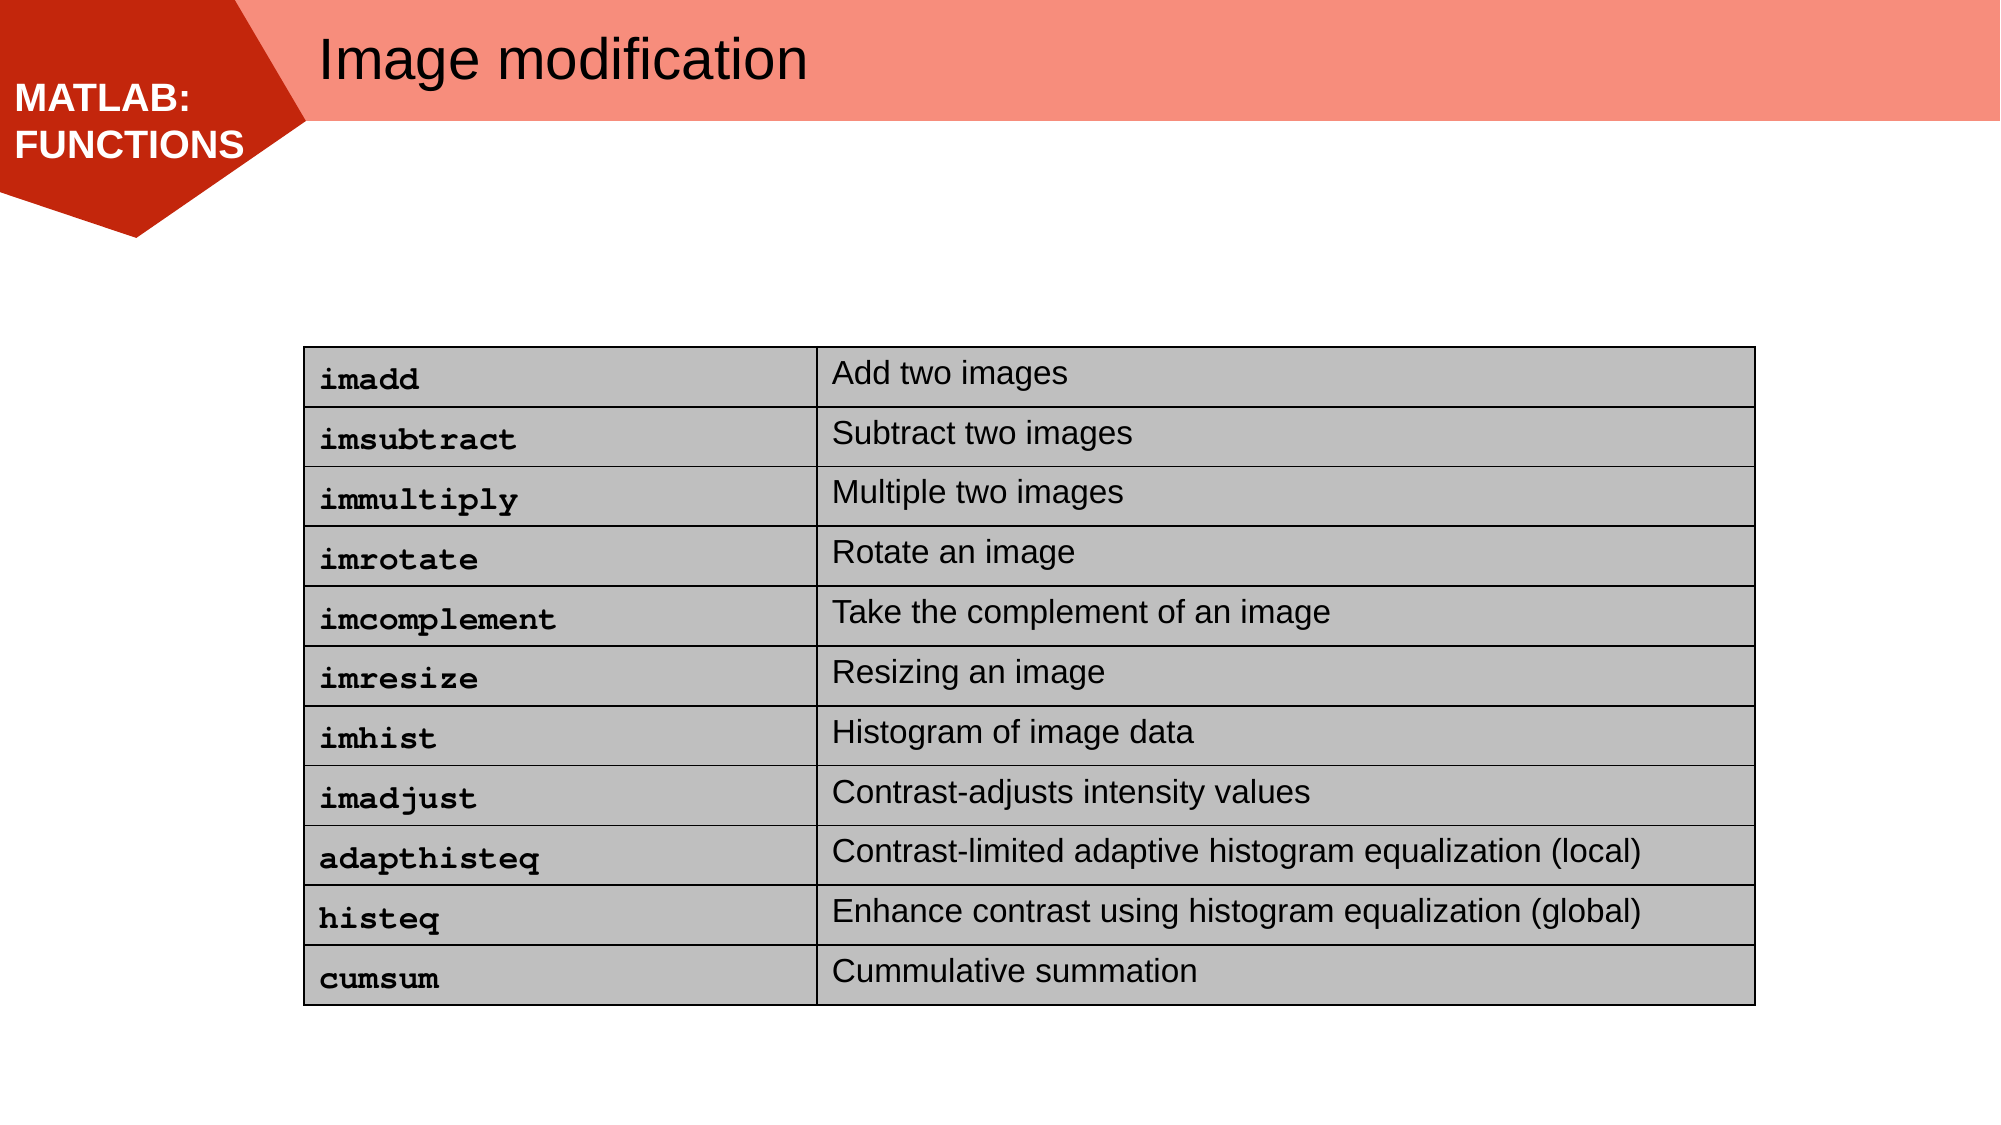

Image modification
| imadd | Add two images |
| --- | --- |
| imsubtract | Subtract two images |
| immultiply | Multiple two images |
| imrotate | Rotate an image |
| imcomplement | Take the complement of an image |
| imresize | Resizing an image |
| imhist | Histogram of image data |
| imadjust | Contrast-adjusts intensity values |
| adapthisteq | Contrast-limited adaptive histogram equalization (local) |
| histeq | Enhance contrast using histogram equalization (global) |
| cumsum | Cummulative summation |